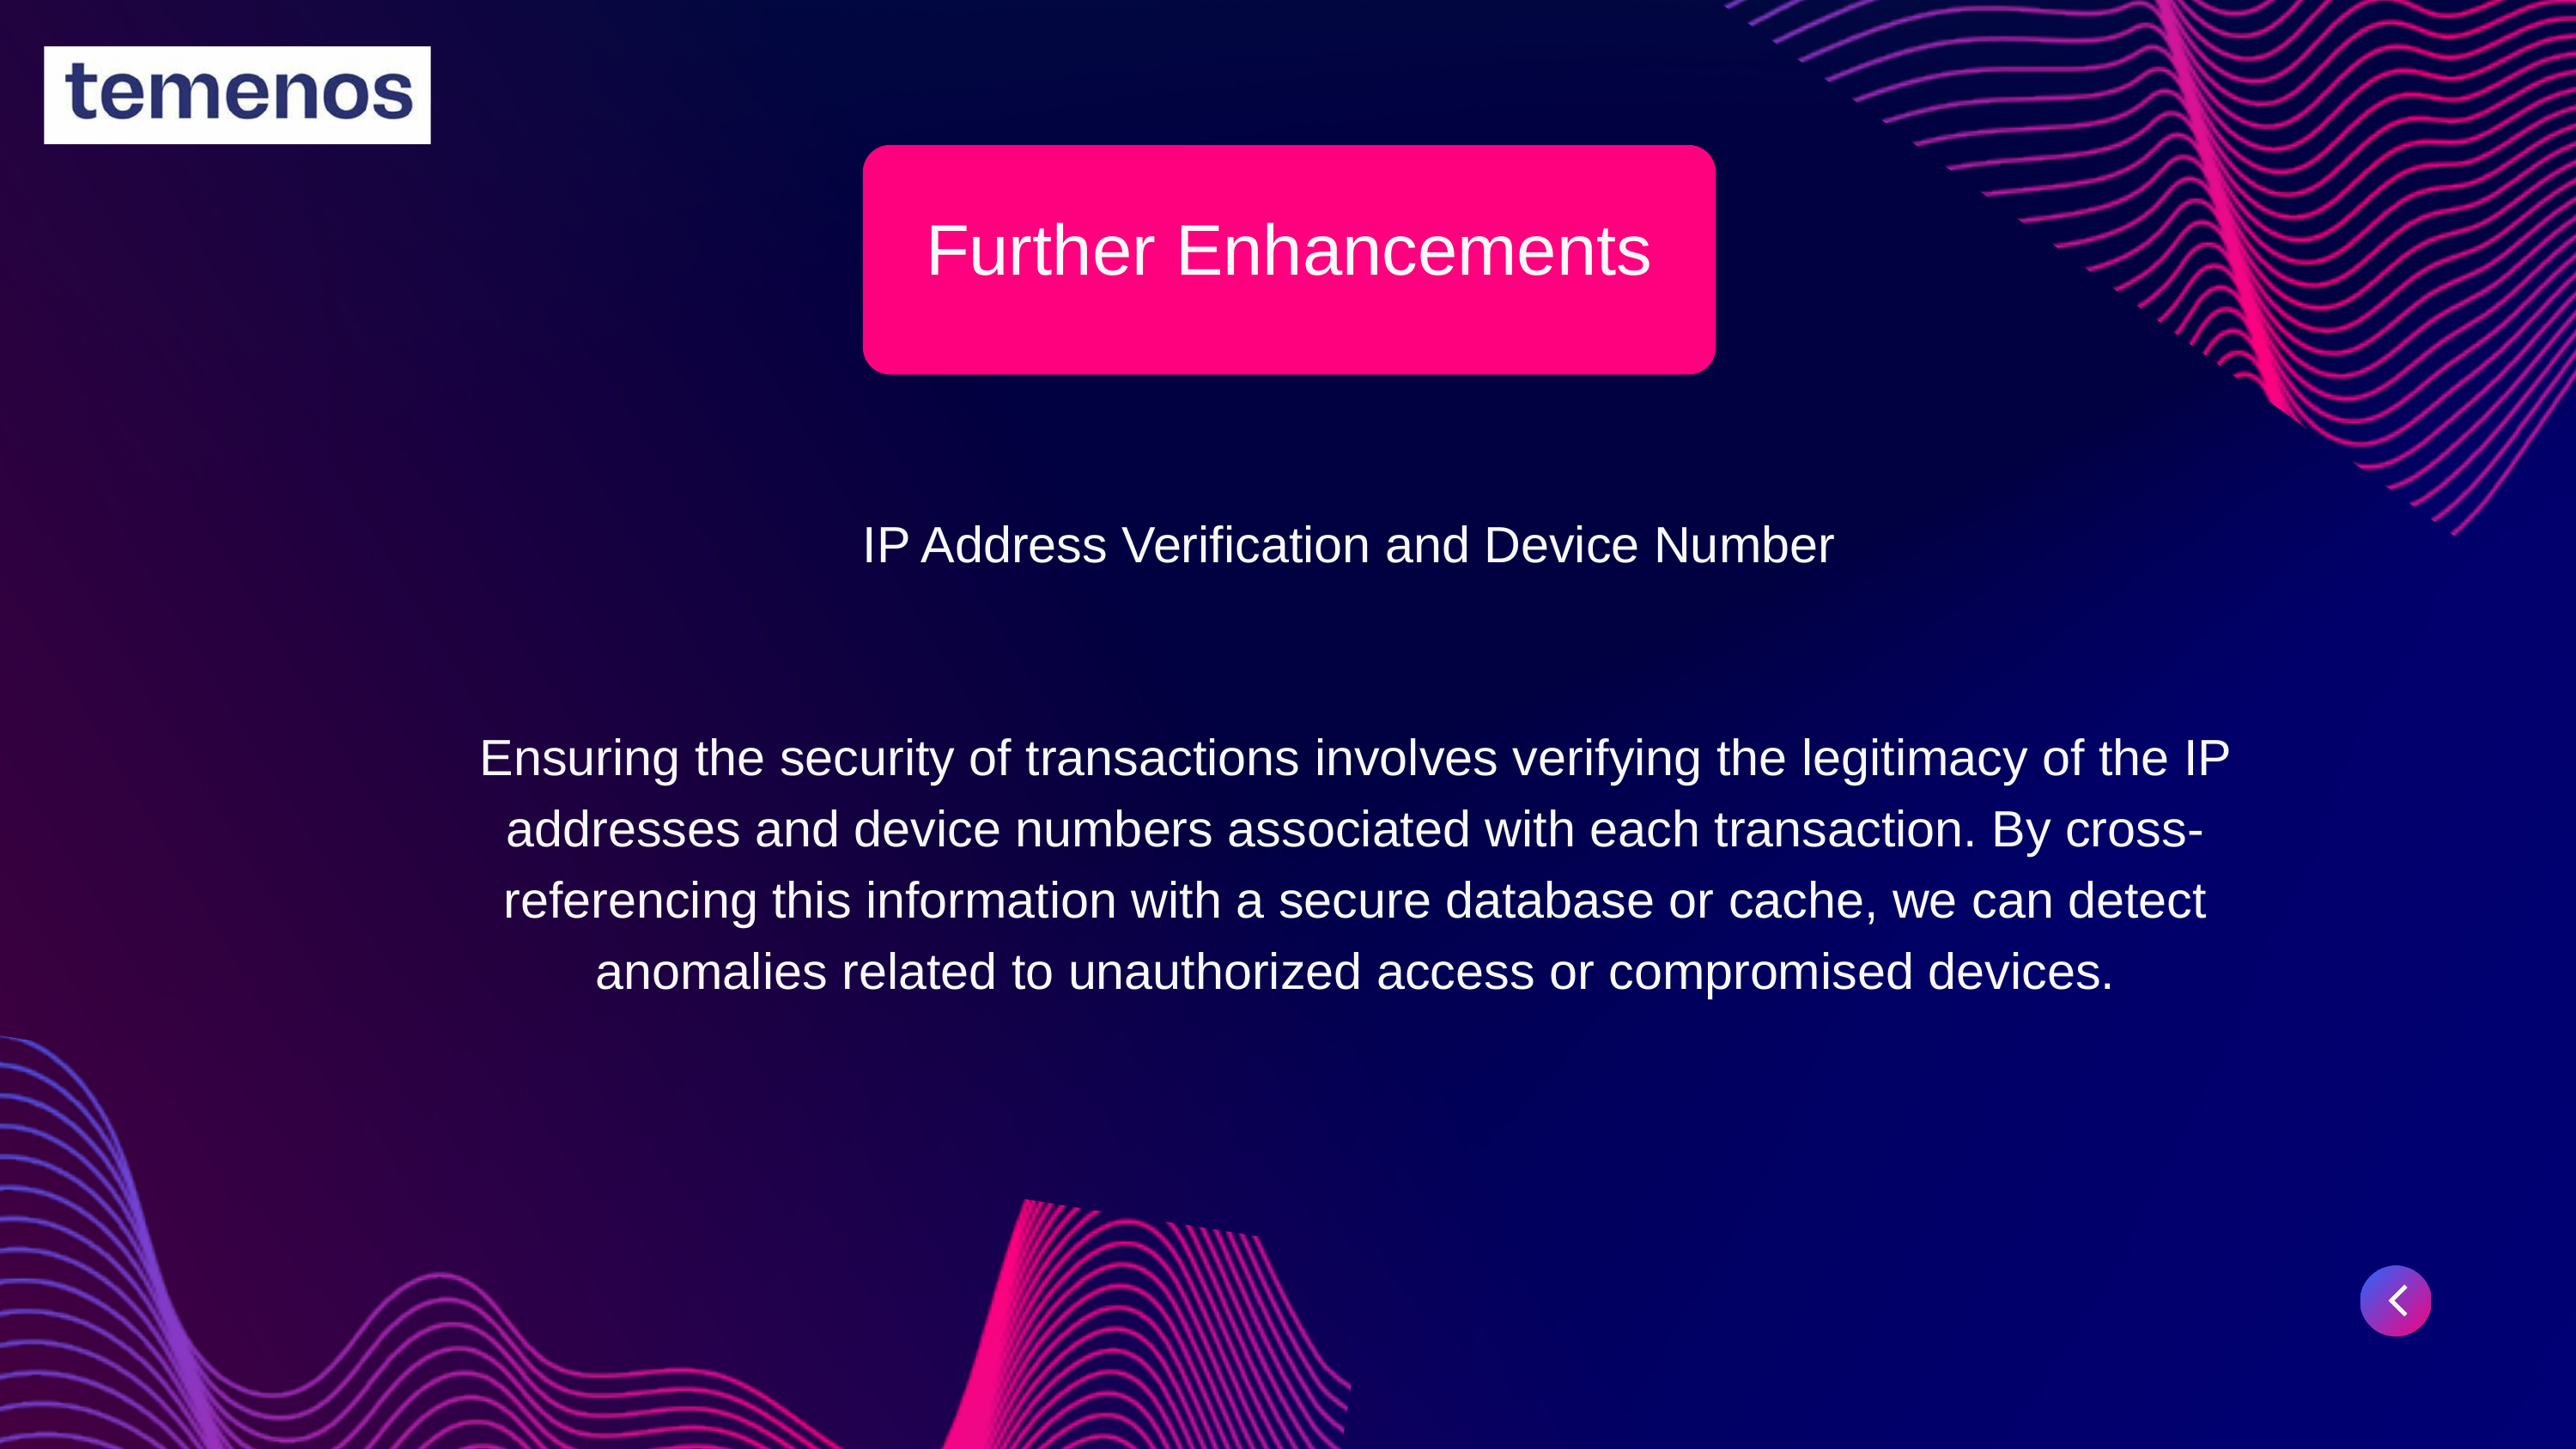

Further Enhancements

IP Address Verification and Device Number

Ensuring the security of transactions involves verifying the legitimacy of the IP addresses and device numbers associated with each transaction. By cross-referencing this information with a secure database or cache, we can detect anomalies related to unauthorized access or compromised devices.